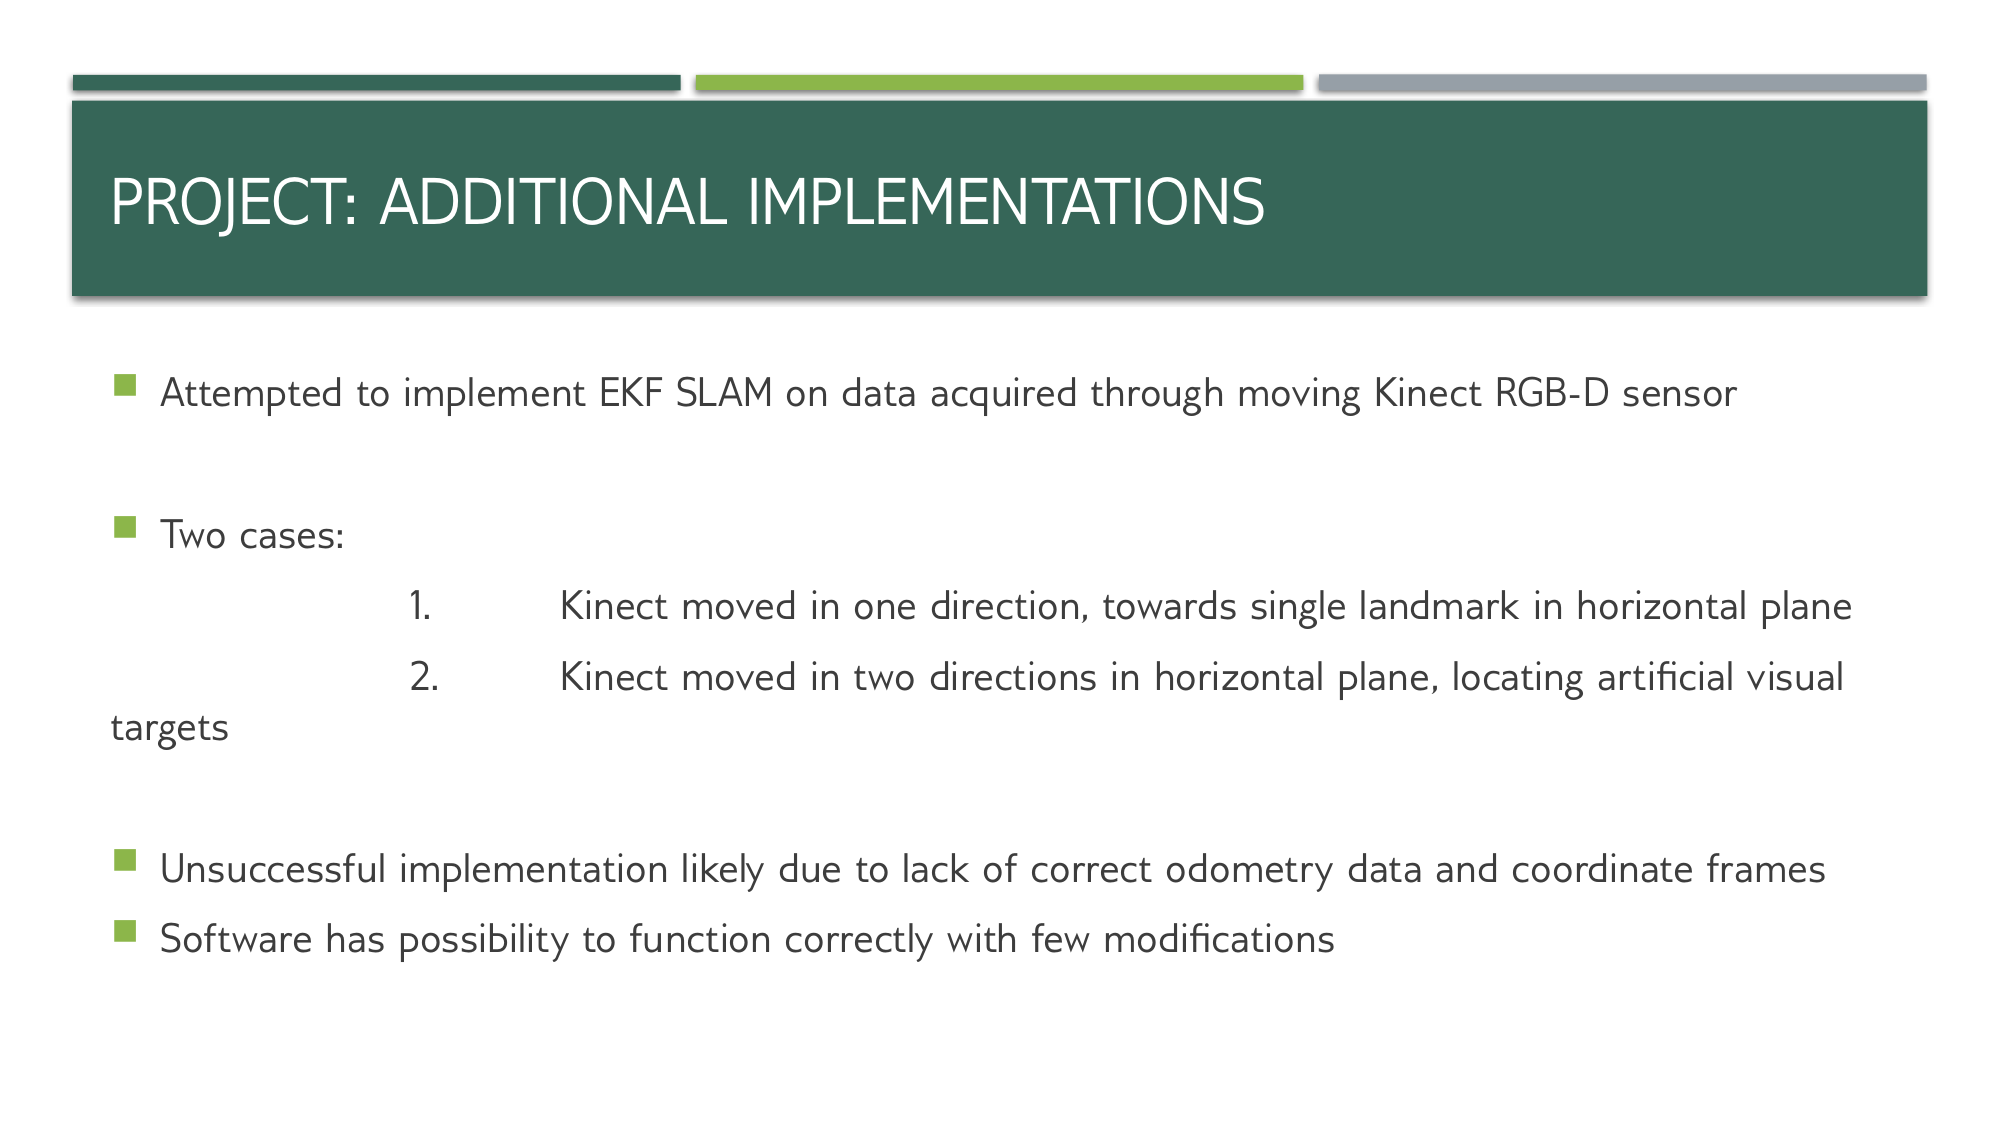

# Project: Additional Implementations
Attempted to implement EKF SLAM on data acquired through moving Kinect RGB-D sensor

Two cases:
		1.	Kinect moved in one direction, towards single landmark in horizontal plane
		2. 	Kinect moved in two directions in horizontal plane, locating artificial visual targets

Unsuccessful implementation likely due to lack of correct odometry data and coordinate frames
Software has possibility to function correctly with few modifications